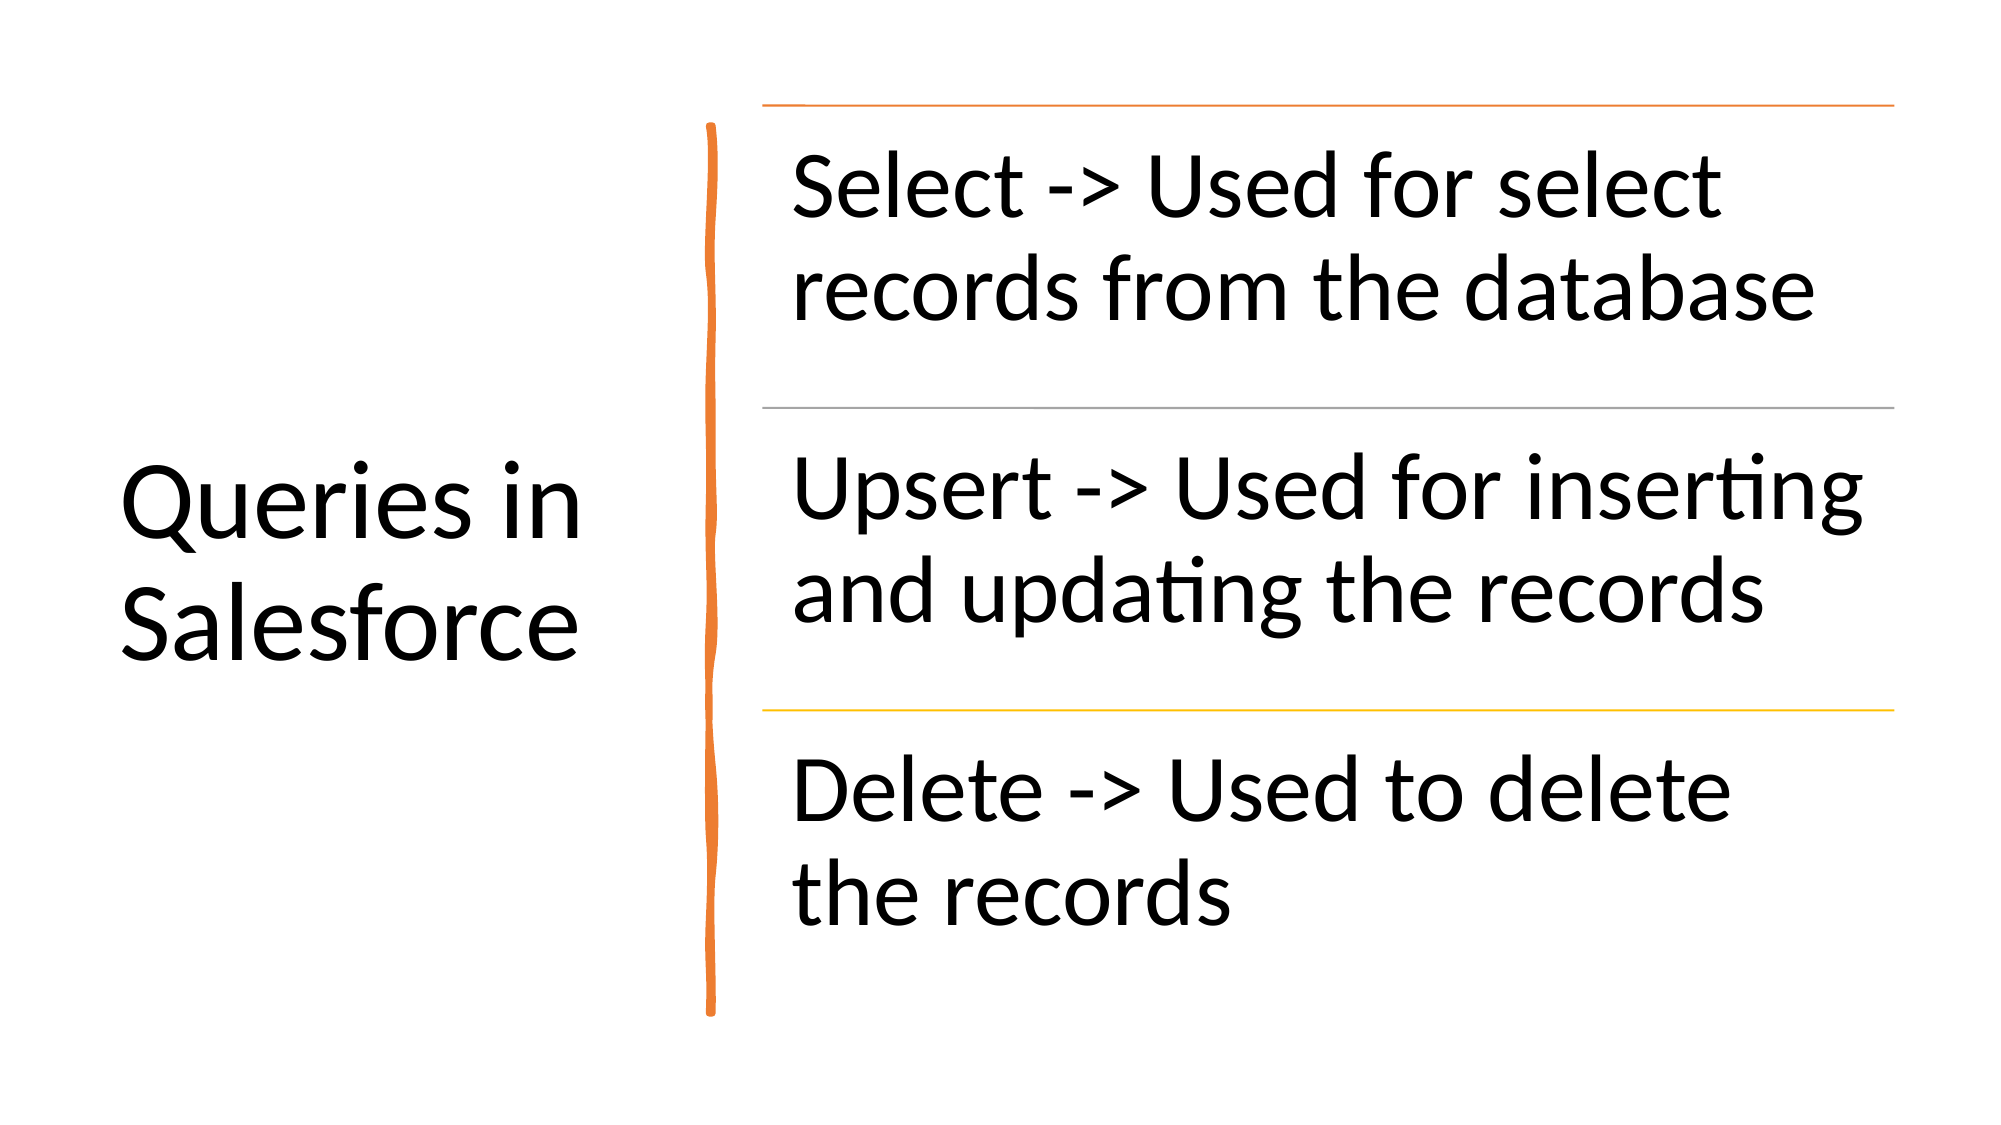

Select -> Used for select records from the database
Upsert -> Used for inserting and updating the records
Delete -> Used to delete the records
# Queries in Salesforce